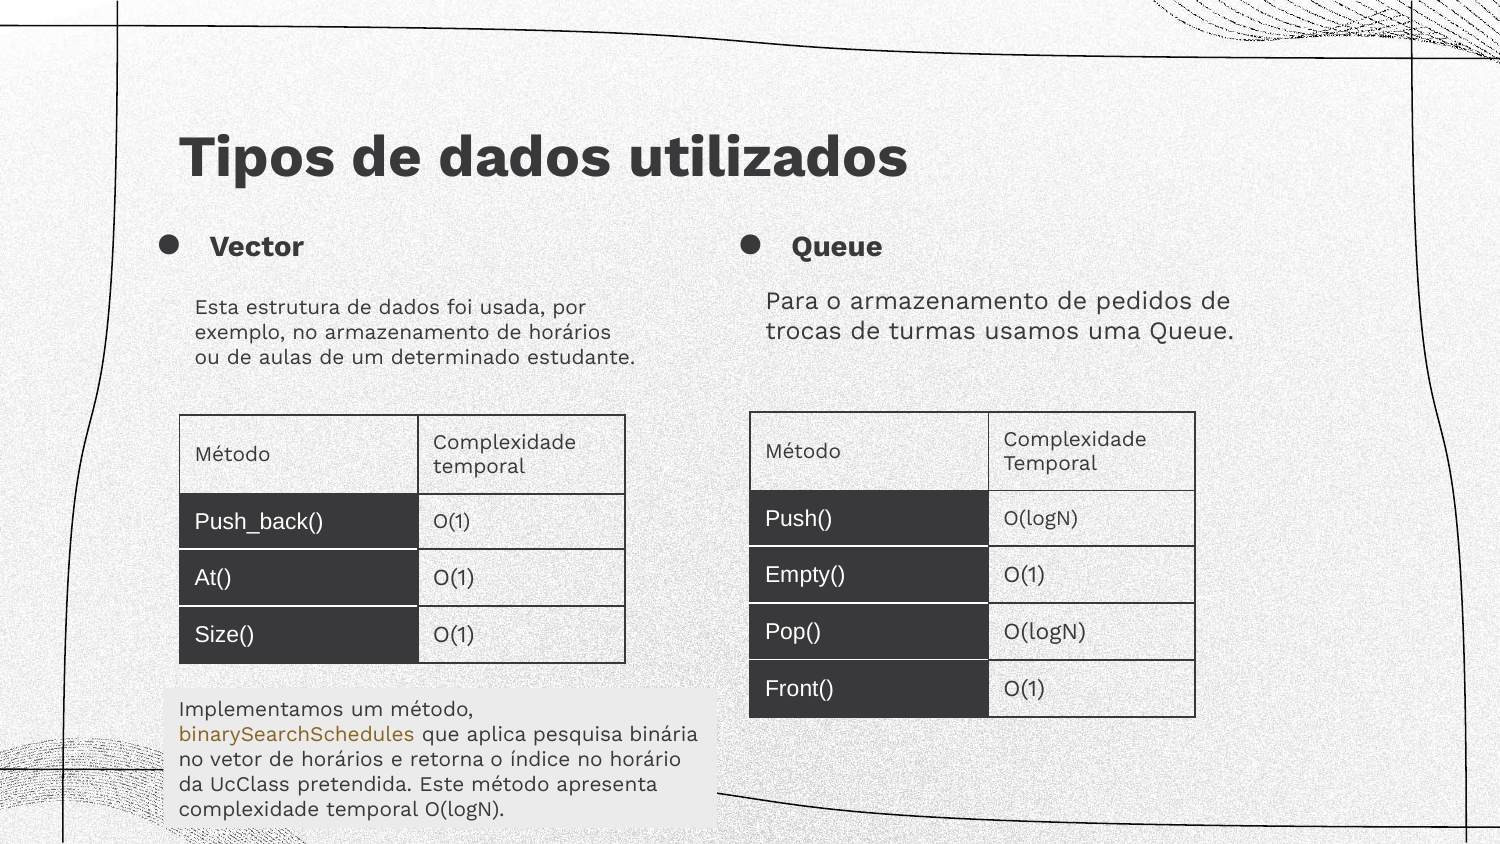

# Tipos de dados utilizados
Vector
Queue
Para o armazenamento de pedidos de trocas de turmas usamos uma Queue.
Esta estrutura de dados foi usada, por exemplo, no armazenamento de horários ou de aulas de um determinado estudante.
| Método | Complexidade Temporal |
| --- | --- |
| Push() | O(logN) |
| Empty() | O(1) |
| Pop() | O(logN) |
| Front() | O(1) |
| Método | Complexidade temporal |
| --- | --- |
| Push\_back() | O(1) |
| At() | O(1) |
| Size() | O(1) |
Implementamos um método, binarySearchSchedules que aplica pesquisa binária no vetor de horários e retorna o índice no horário da UcClass pretendida. Este método apresenta complexidade temporal O(logN).